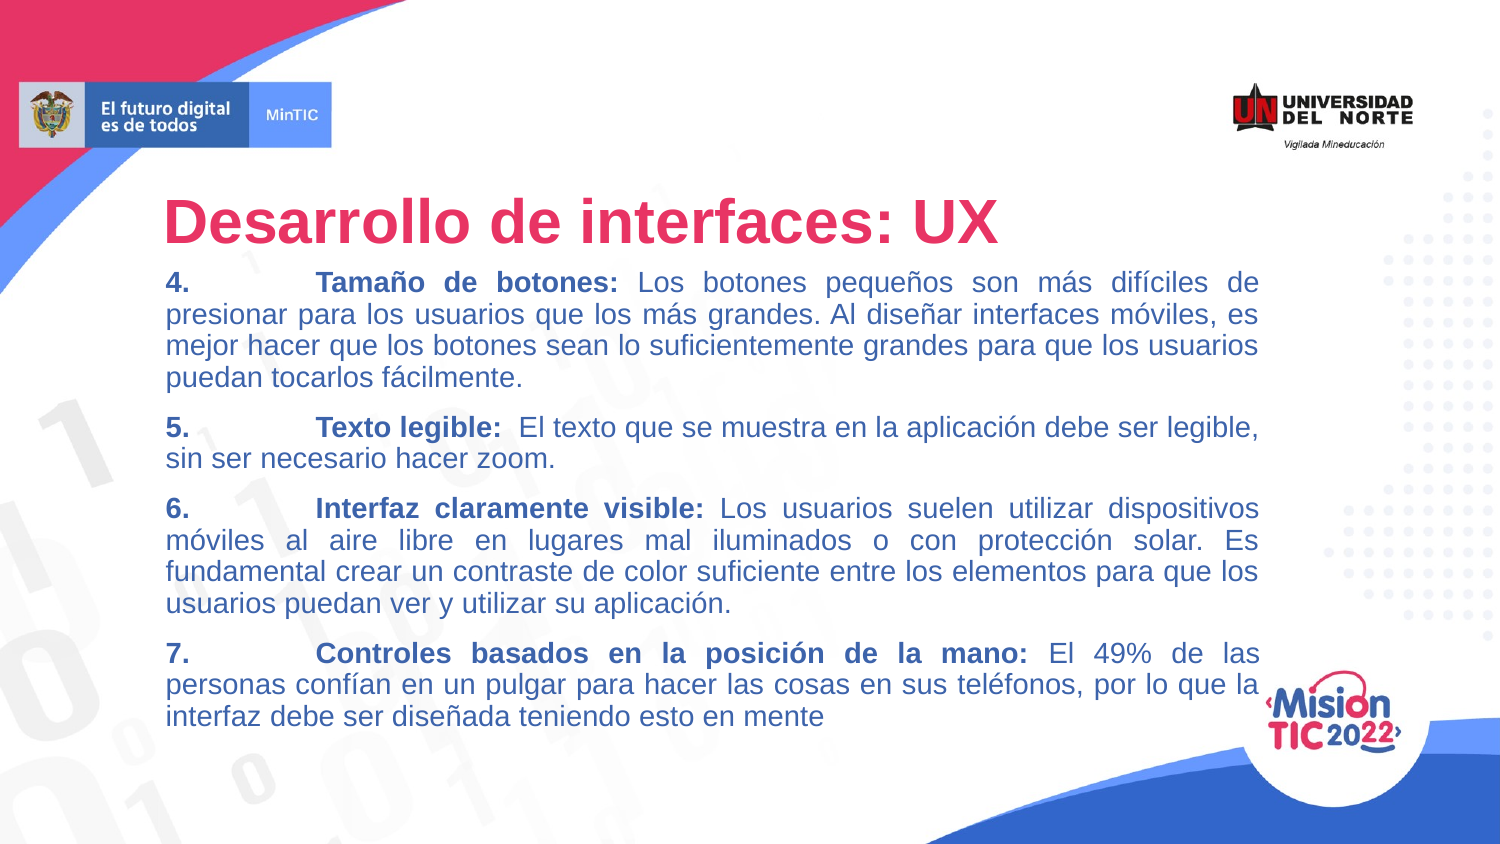

Desarrollo de interfaces: UX
4.	Tamaño de botones: Los botones pequeños son más difíciles de presionar para los usuarios que los más grandes. Al diseñar interfaces móviles, es mejor hacer que los botones sean lo suficientemente grandes para que los usuarios puedan tocarlos fácilmente.
5.	Texto legible:  El texto que se muestra en la aplicación debe ser legible, sin ser necesario hacer zoom.
6.	Interfaz claramente visible: Los usuarios suelen utilizar dispositivos móviles al aire libre en lugares mal iluminados o con protección solar. Es fundamental crear un contraste de color suficiente entre los elementos para que los usuarios puedan ver y utilizar su aplicación.
7.	Controles basados en la posición de la mano: El 49% de las personas confían en un pulgar para hacer las cosas en sus teléfonos, por lo que la interfaz debe ser diseñada teniendo esto en mente